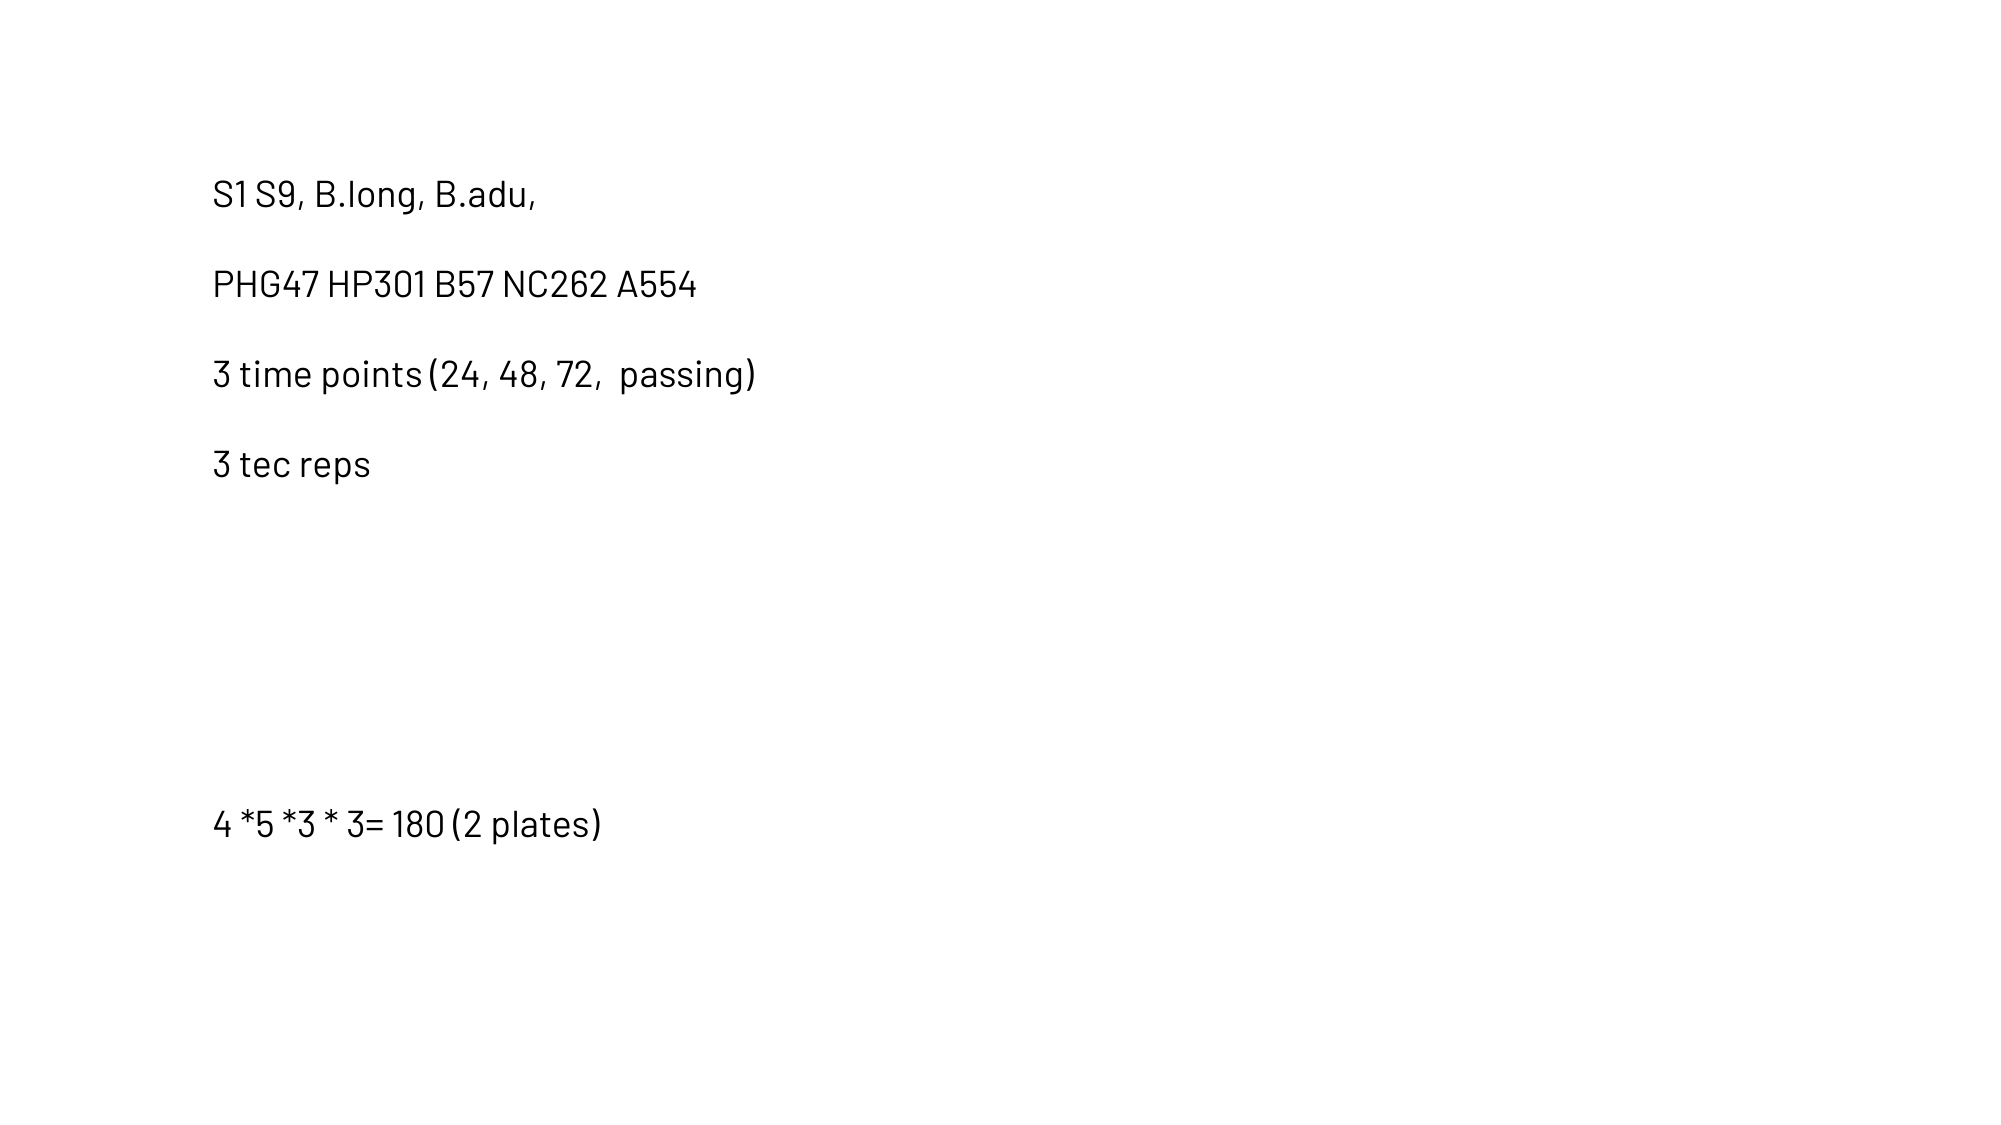

S1 S9, B.long, B.adu,

PHG47 HP301 B57 NC262 A554

3 time points (24, 48, 72,  passing)

3 tec reps

4 *5 *3 * 3= 180 (2 plates)